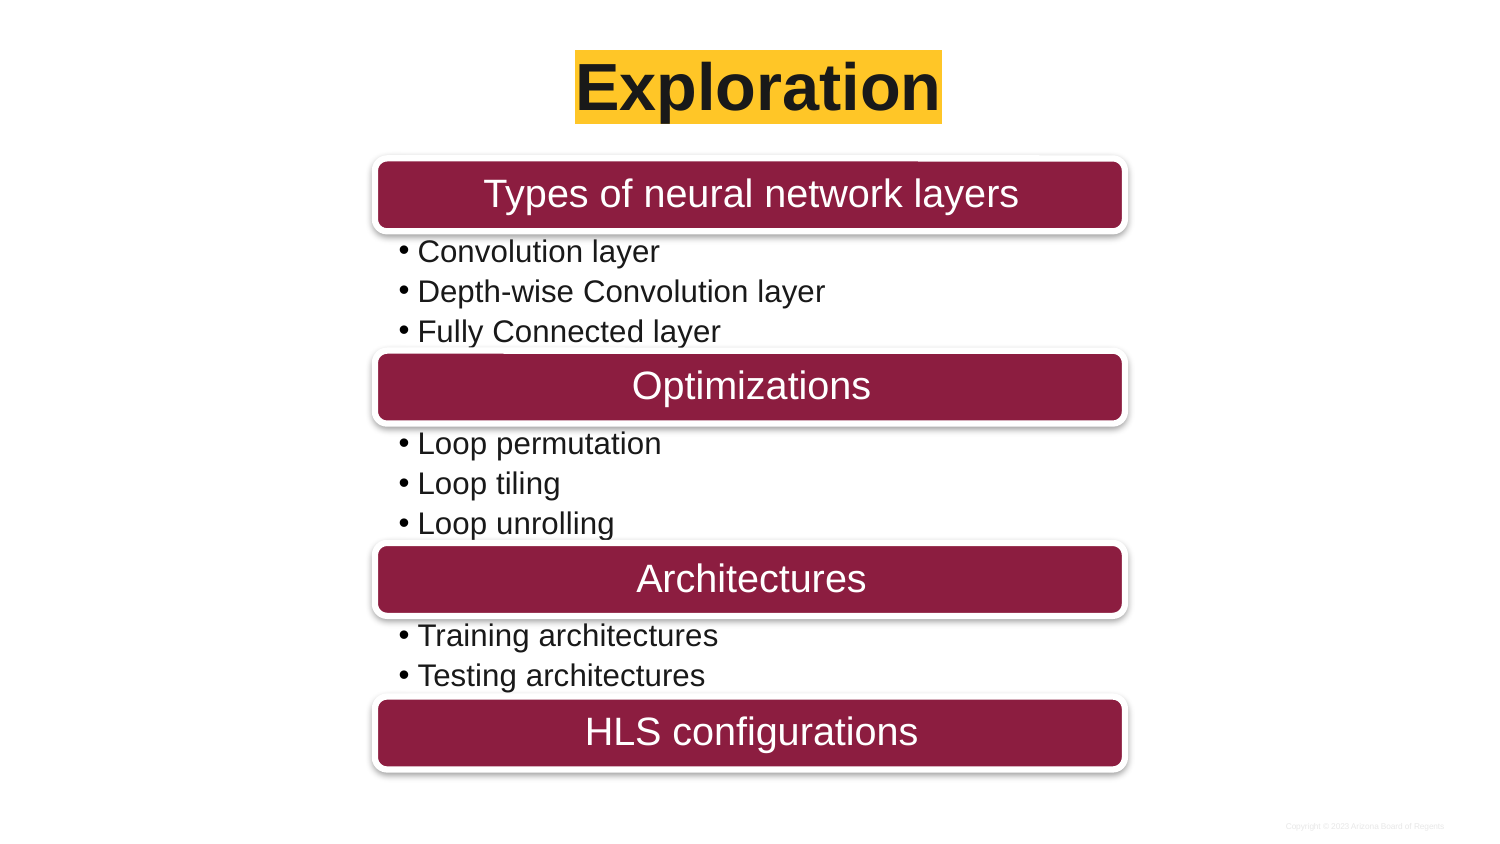

# Exploration
Types of neural network layers
Convolution layer
Depth-wise Convolution layer
Fully Connected layer
Optimizations
Loop permutation
Loop tiling
Loop unrolling
Architectures
Training architectures
Testing architectures
HLS configurations